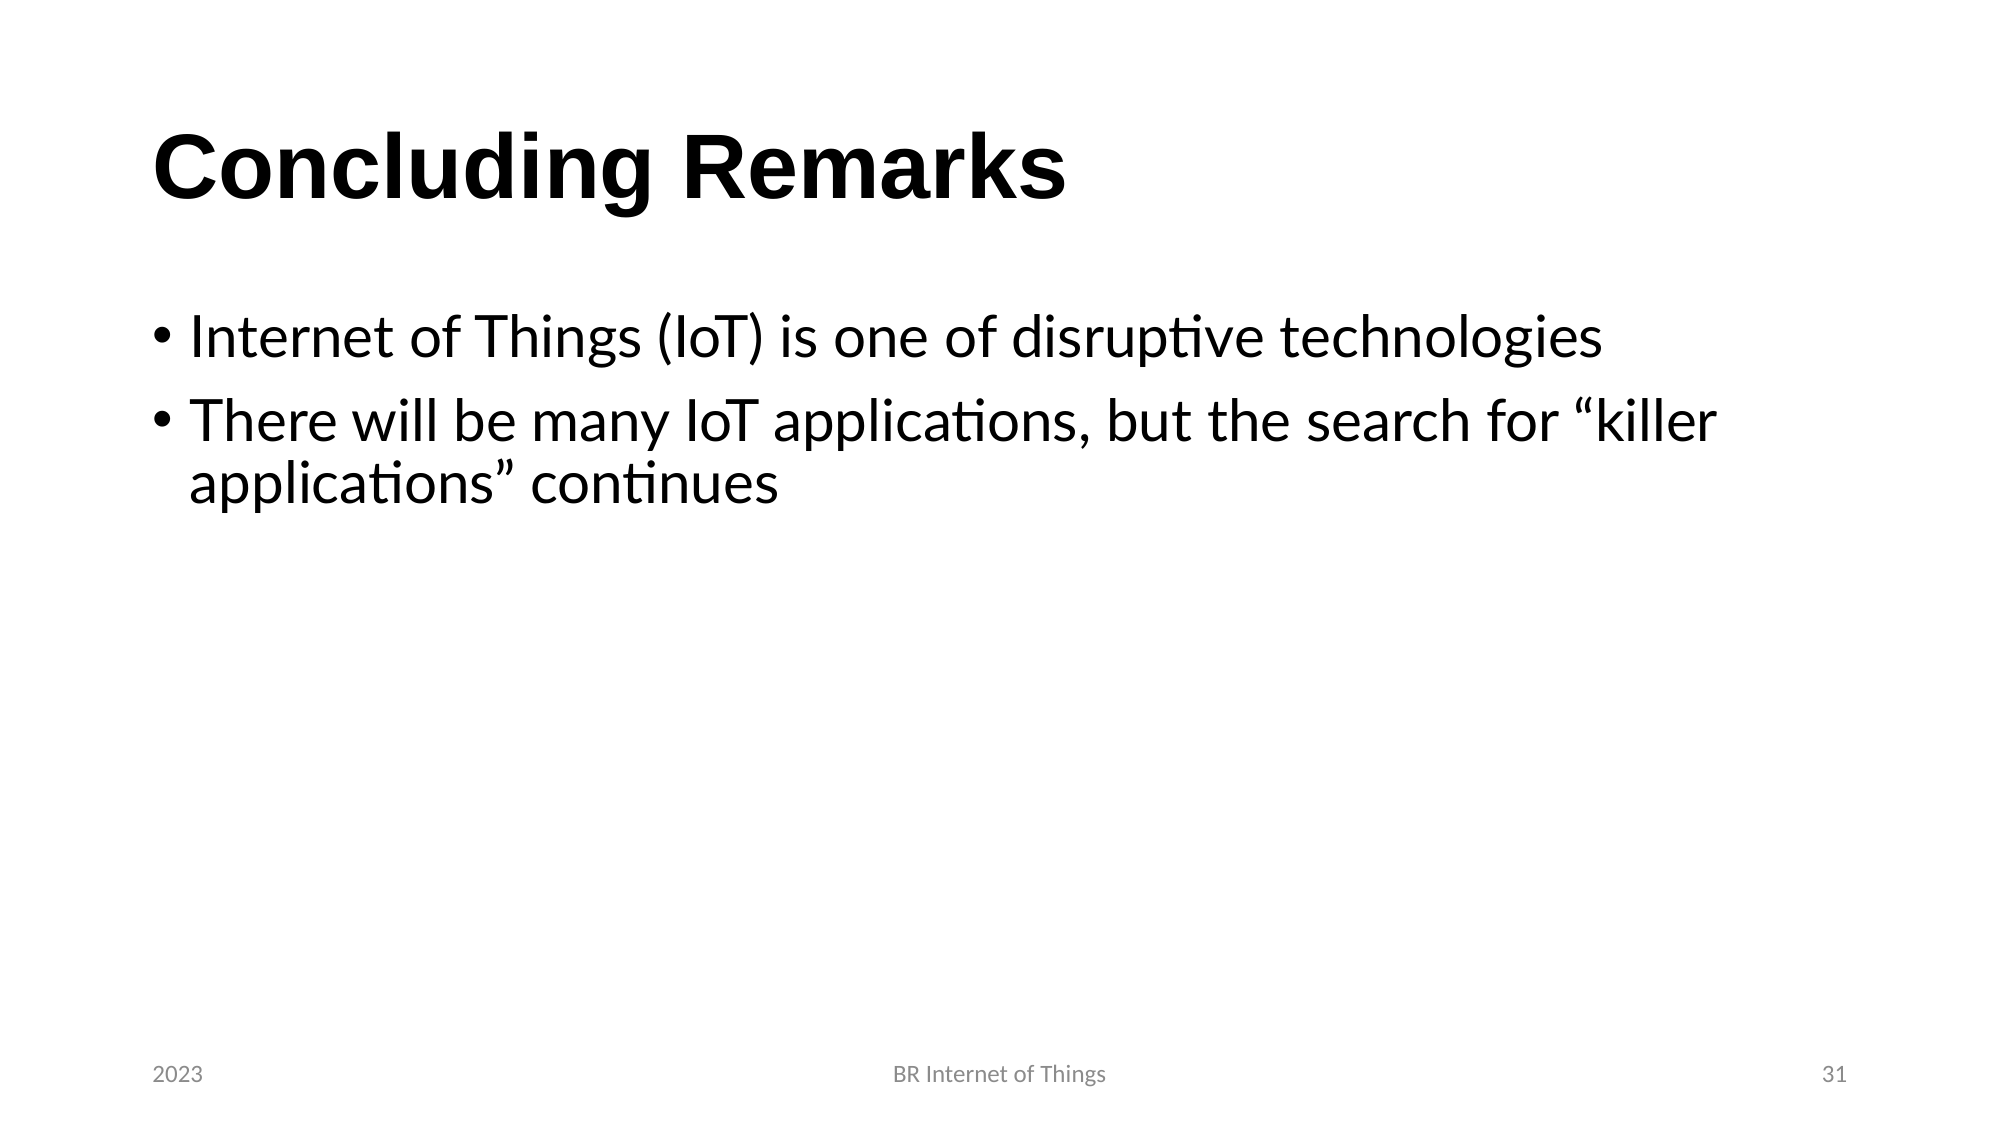

# Concluding Remarks
Internet of Things (IoT) is one of disruptive technologies
There will be many IoT applications, but the search for “killer applications” continues
2023
BR Internet of Things
31